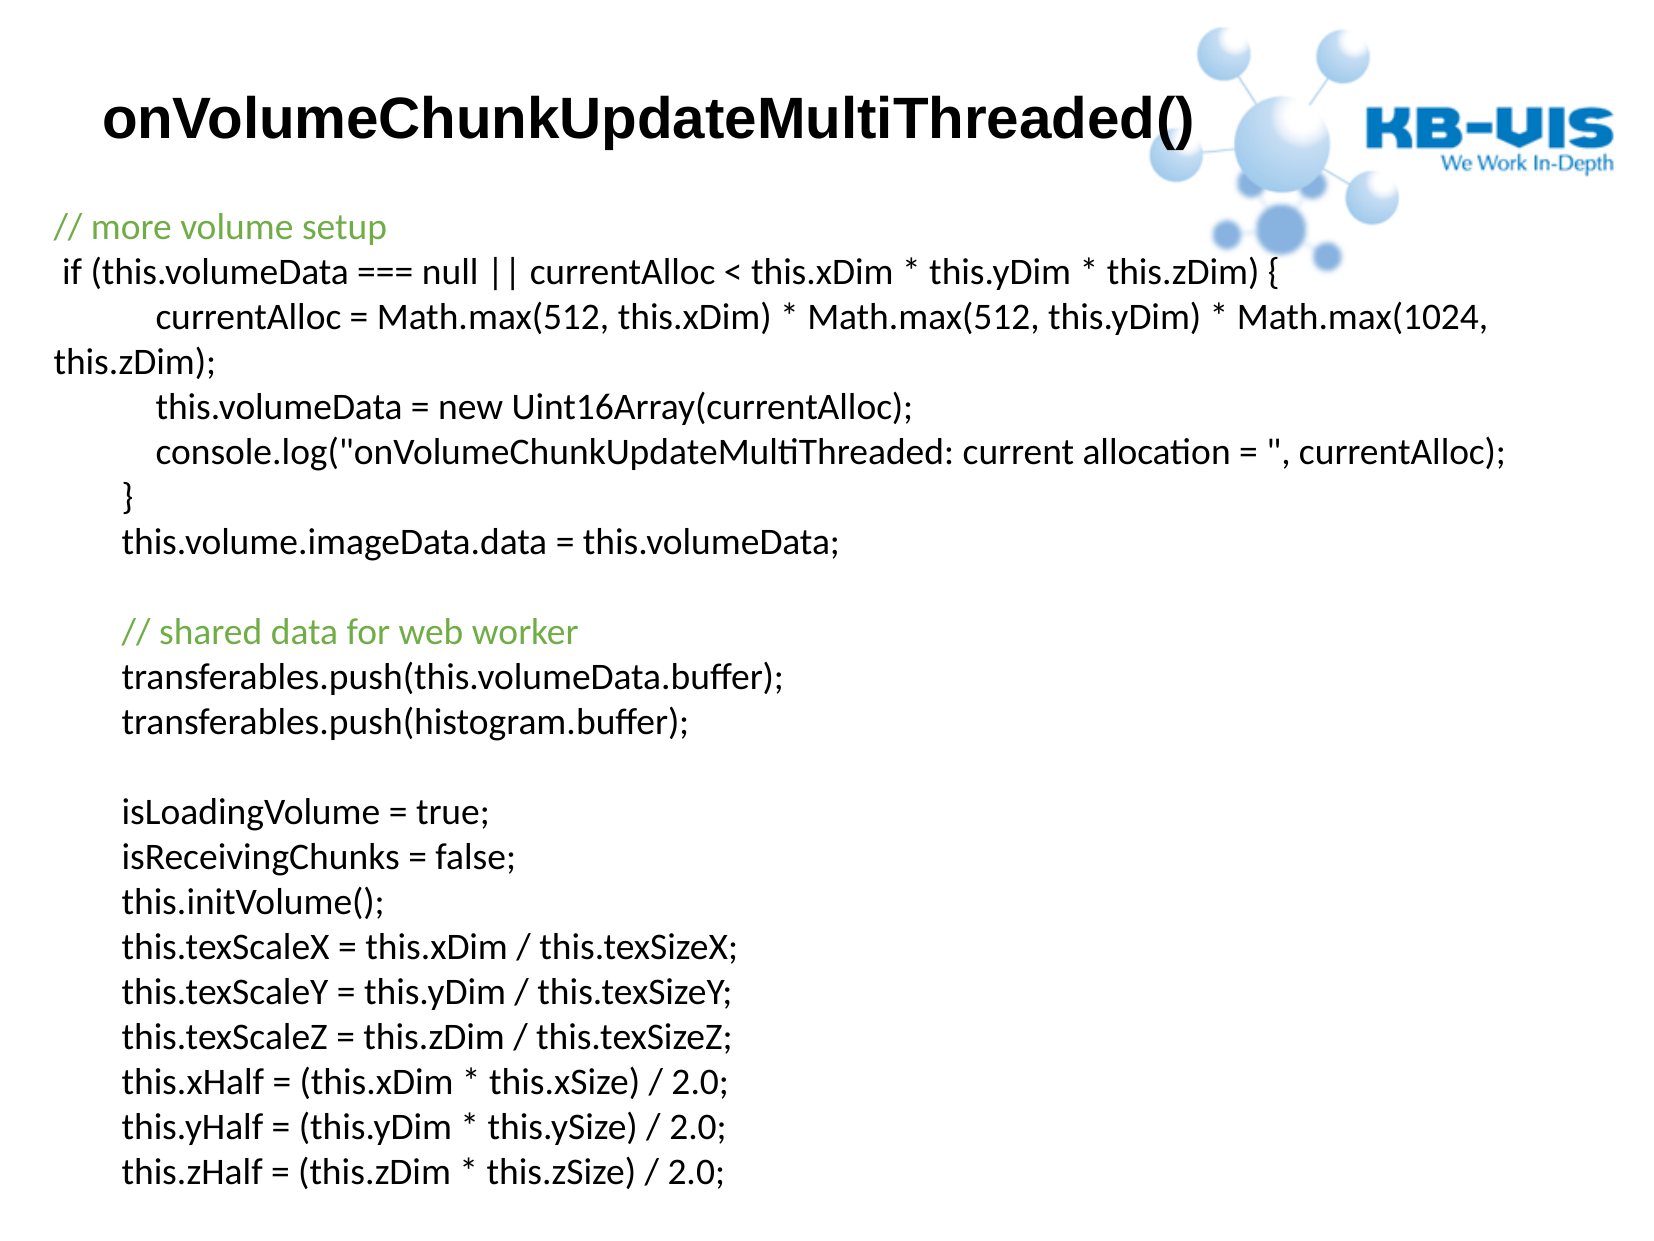

onVolumeChunkUpdateMultiThreaded()
// more volume setup
 if (this.volumeData === null || currentAlloc < this.xDim * this.yDim * this.zDim) {
            currentAlloc = Math.max(512, this.xDim) * Math.max(512, this.yDim) * Math.max(1024, 	this.zDim);
            this.volumeData = new Uint16Array(currentAlloc);
            console.log("onVolumeChunkUpdateMultiThreaded: current allocation = ", currentAlloc);
        }
        this.volume.imageData.data = this.volumeData;

        // shared data for web worker
        transferables.push(this.volumeData.buffer);
        transferables.push(histogram.buffer);

        isLoadingVolume = true;
        isReceivingChunks = false;
        this.initVolume();
        this.texScaleX = this.xDim / this.texSizeX;
        this.texScaleY = this.yDim / this.texSizeY;
        this.texScaleZ = this.zDim / this.texSizeZ;
        this.xHalf = (this.xDim * this.xSize) / 2.0;
        this.yHalf = (this.yDim * this.ySize) / 2.0;
        this.zHalf = (this.zDim * this.zSize) / 2.0;